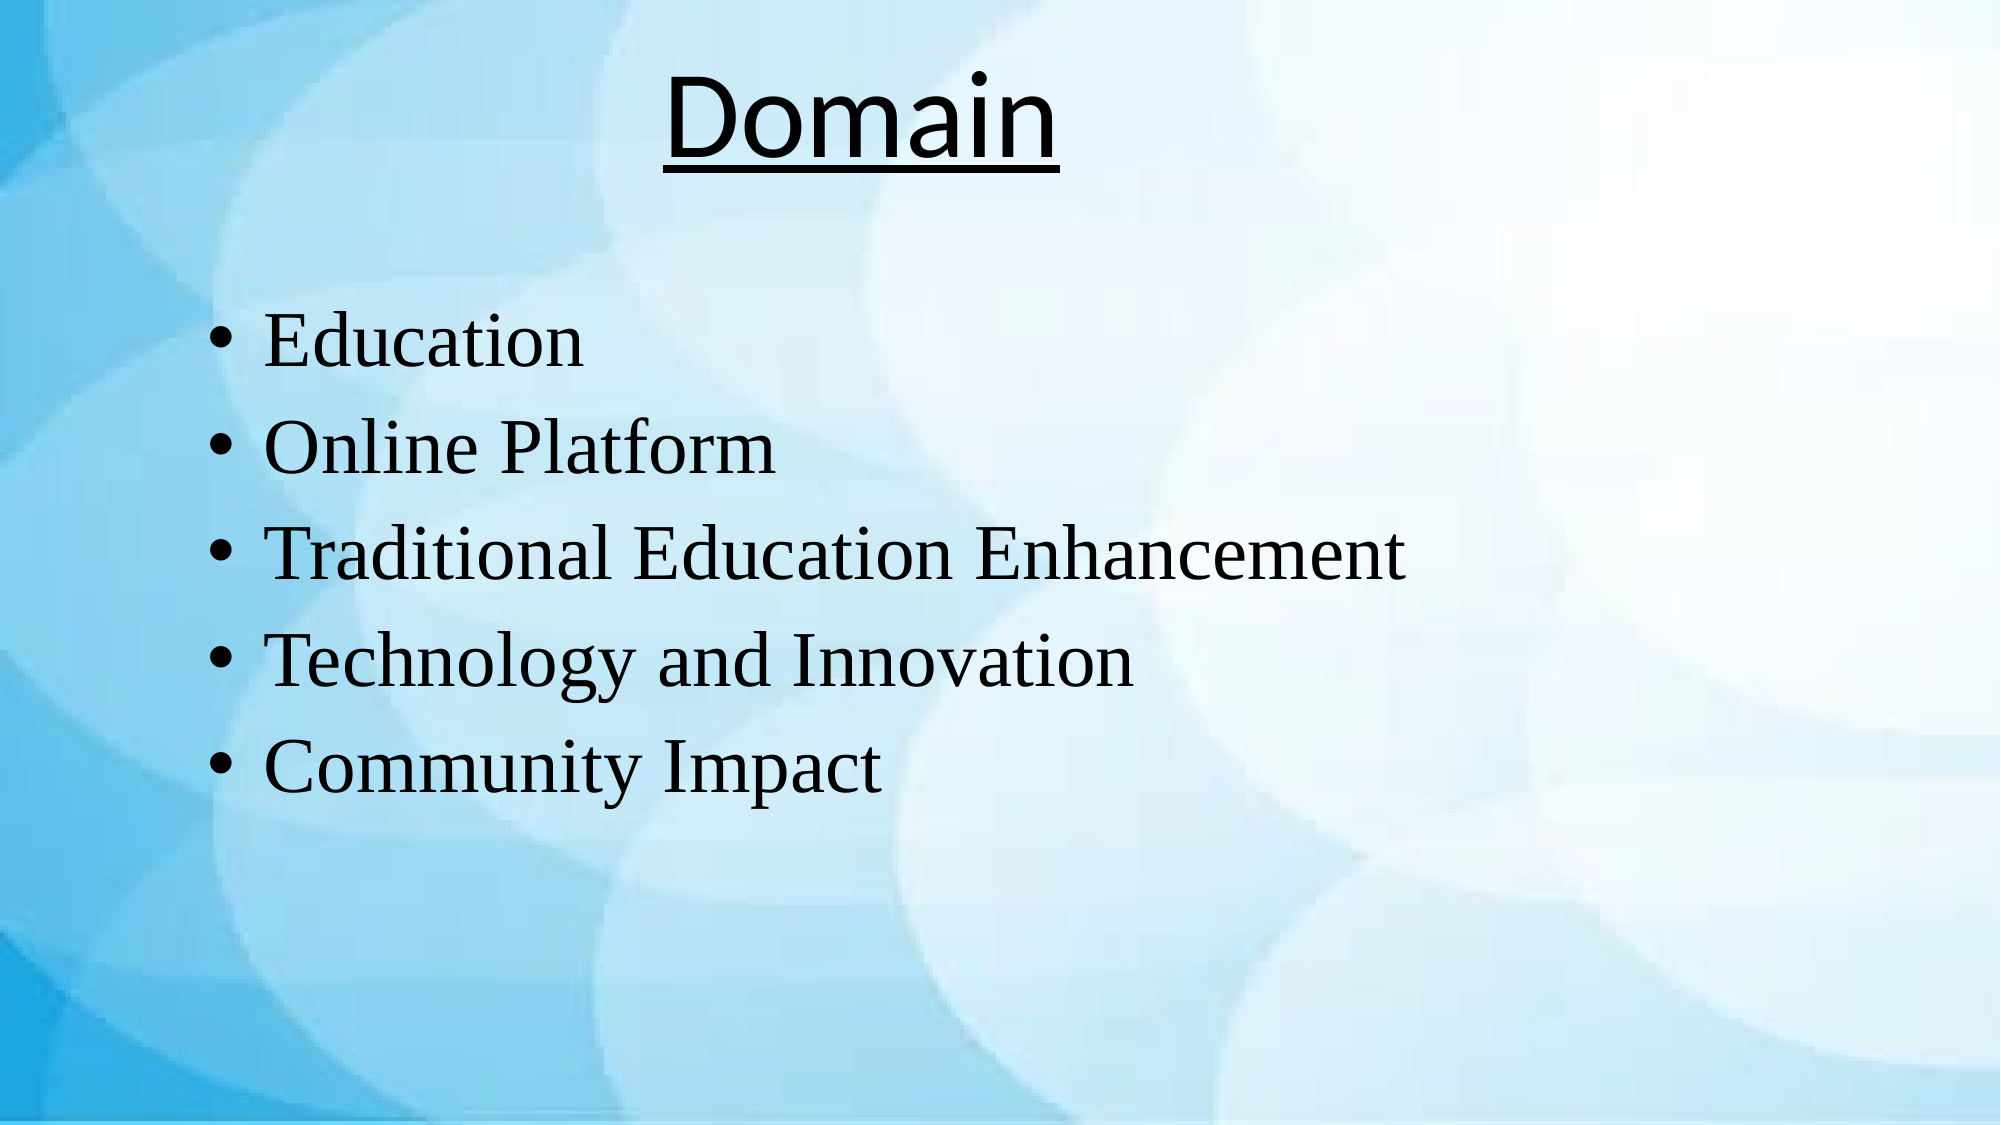

# Domain
Education
Online Platform
Traditional Education Enhancement
Technology and Innovation
Community Impact